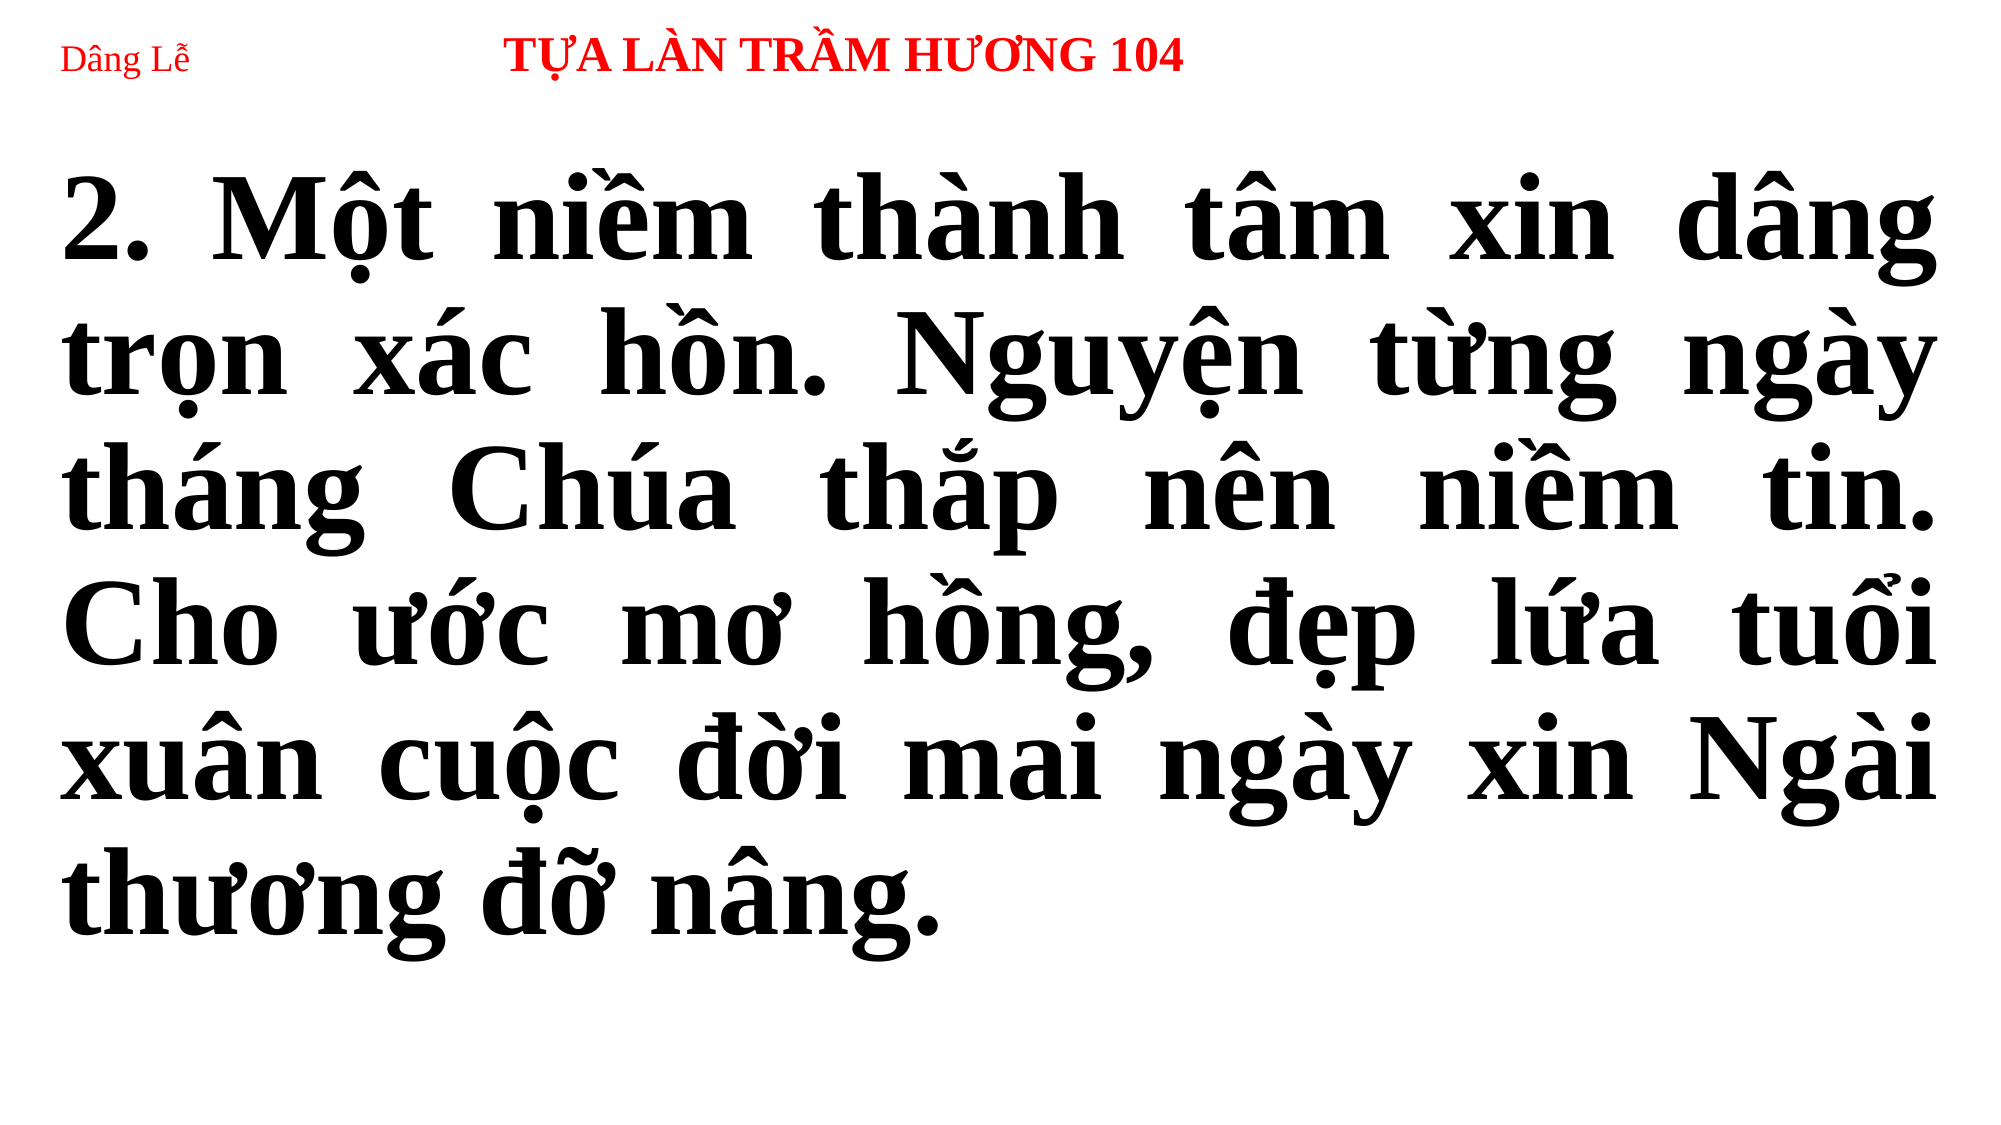

# Dâng Lễ                                 TỰA LÀN TRẦM HƯƠNG 104
2. Một niềm thành tâm xin dâng trọn xác hồn. Nguyện từng ngày tháng Chúa thắp nên niềm tin. Cho ước mơ hồng, đẹp lứa tuổi xuân cuộc đời mai ngày xin Ngài thương đỡ nâng.